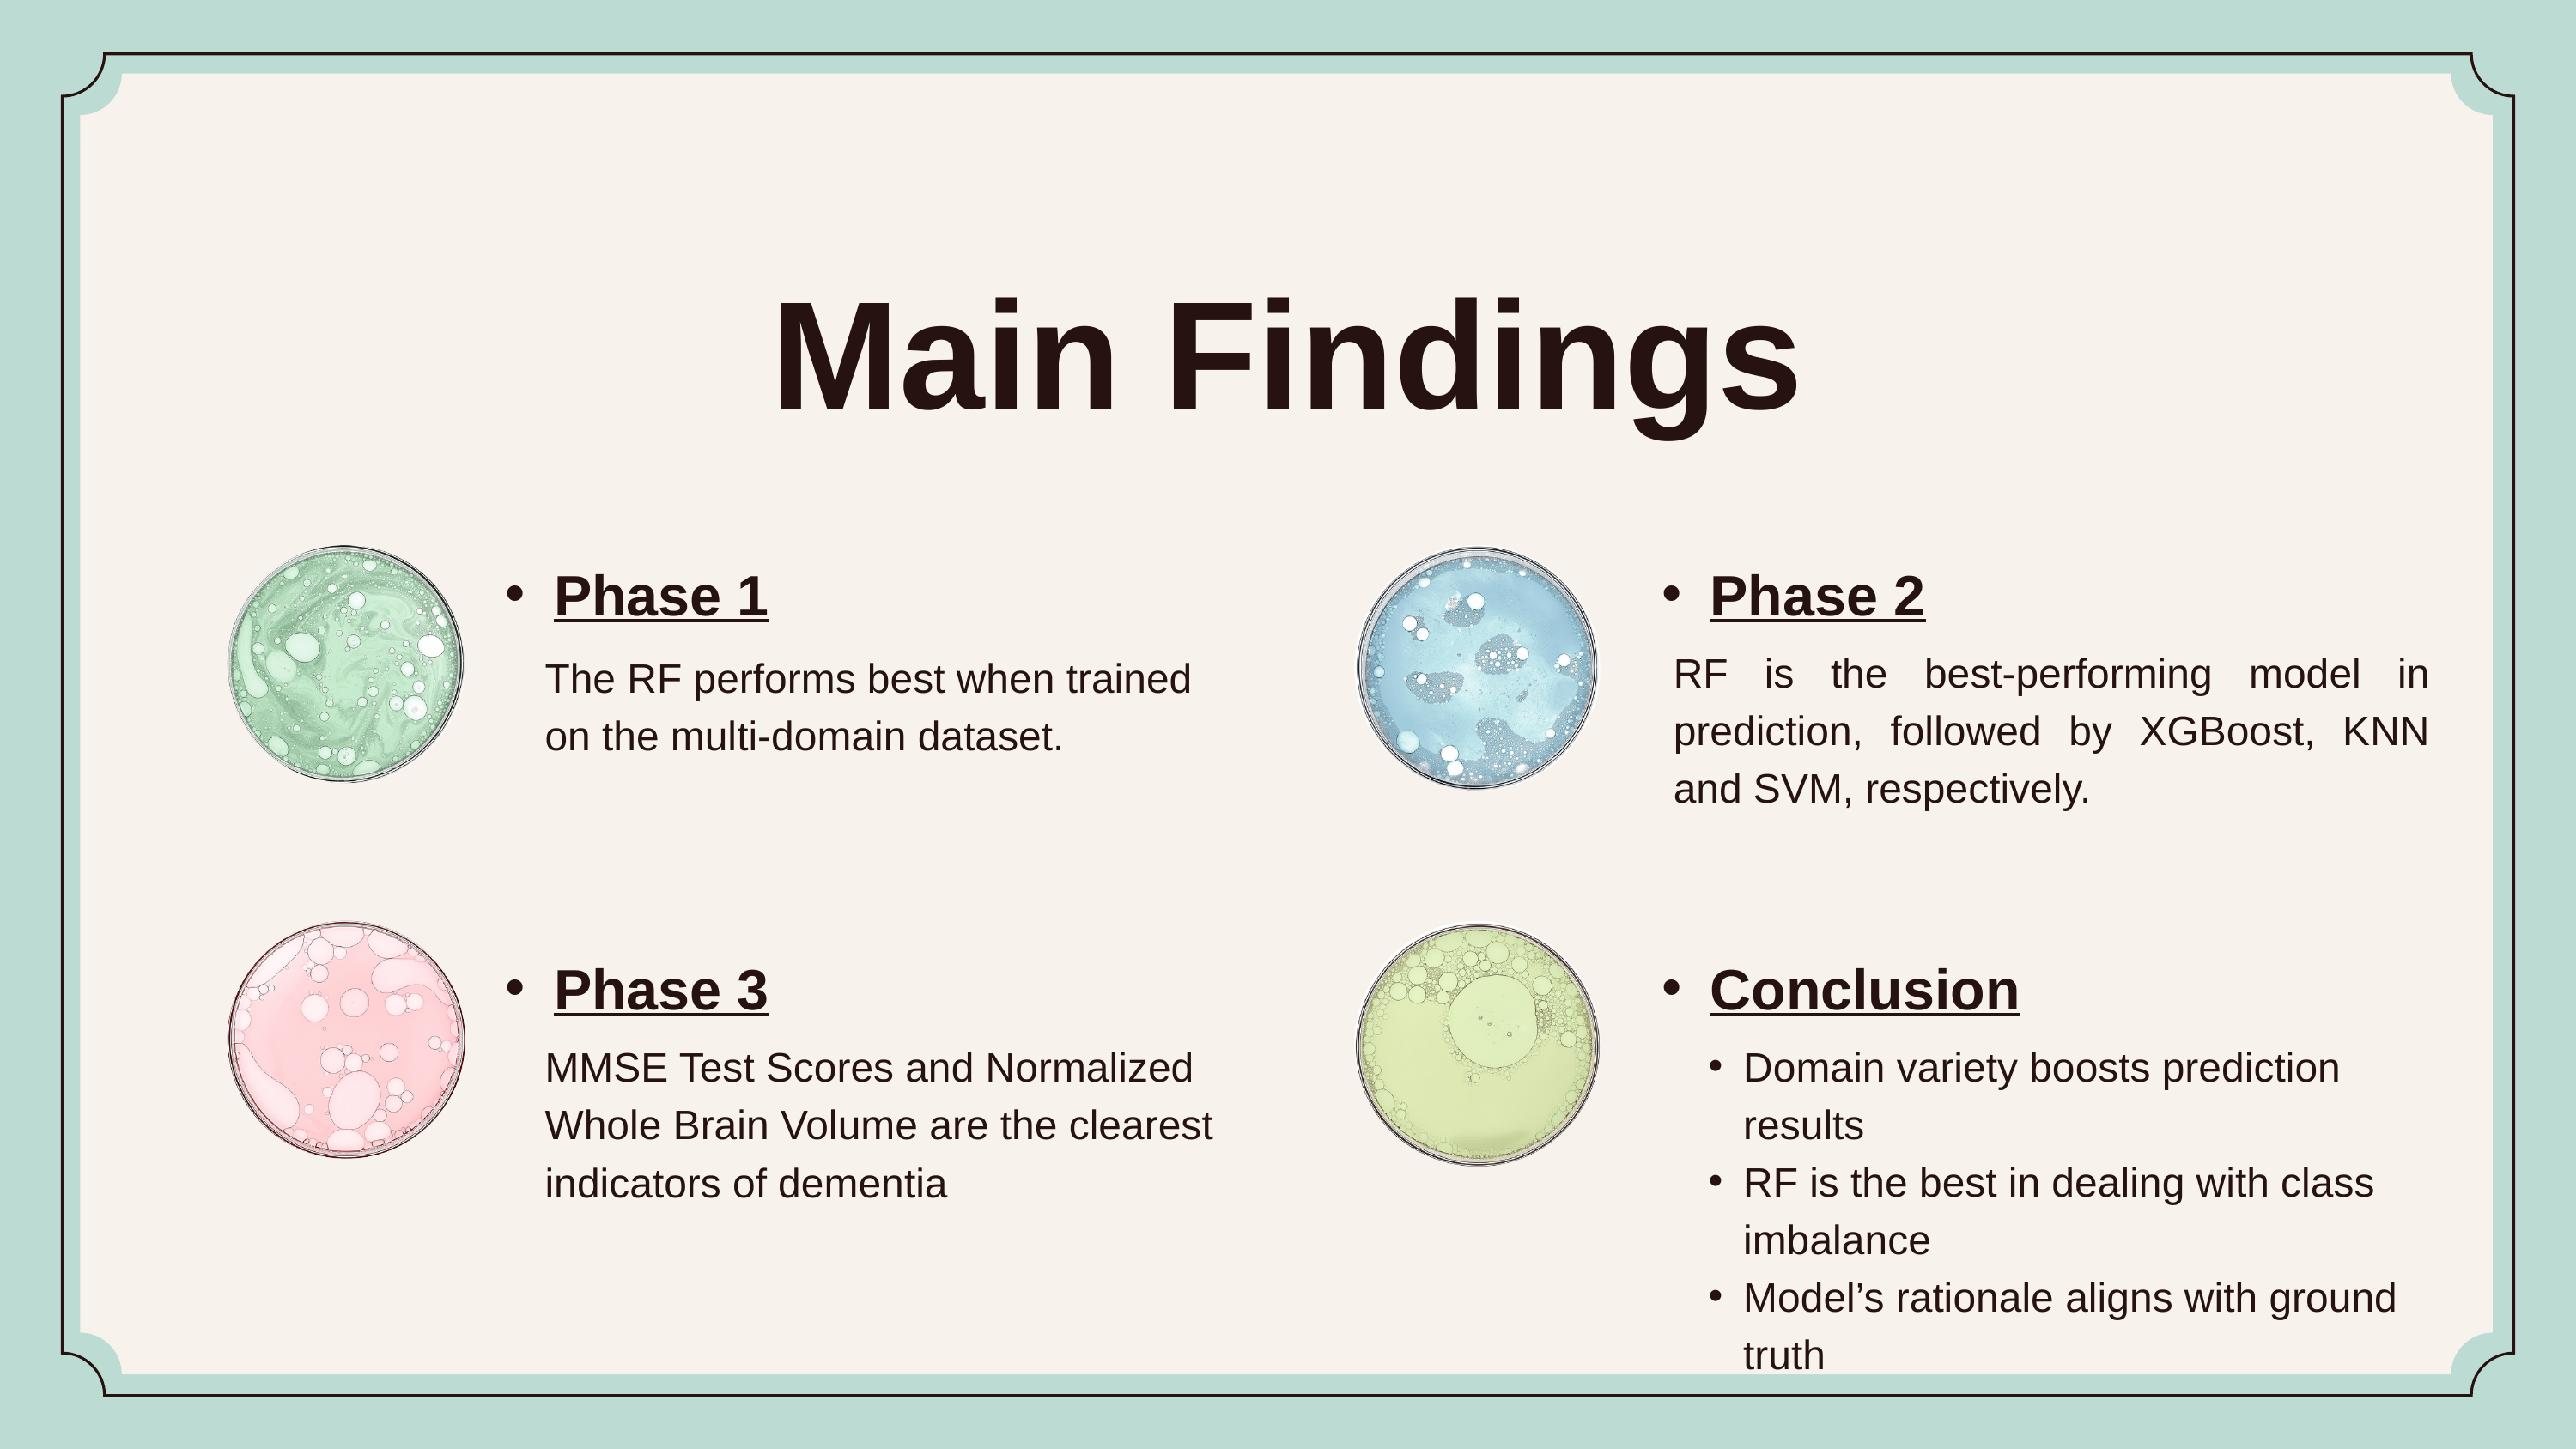

Main Findings

Phase 1
Phase 2
RF is the best-performing model in prediction, followed by XGBoost, KNN and SVM, respectively.
The RF performs best when trained on the multi-domain dataset.

Phase 3
Conclusion
Domain variety boosts prediction results
RF is the best in dealing with class imbalance
Model’s rationale aligns with ground truth
MMSE Test Scores and Normalized Whole Brain Volume are the clearest indicators of dementia